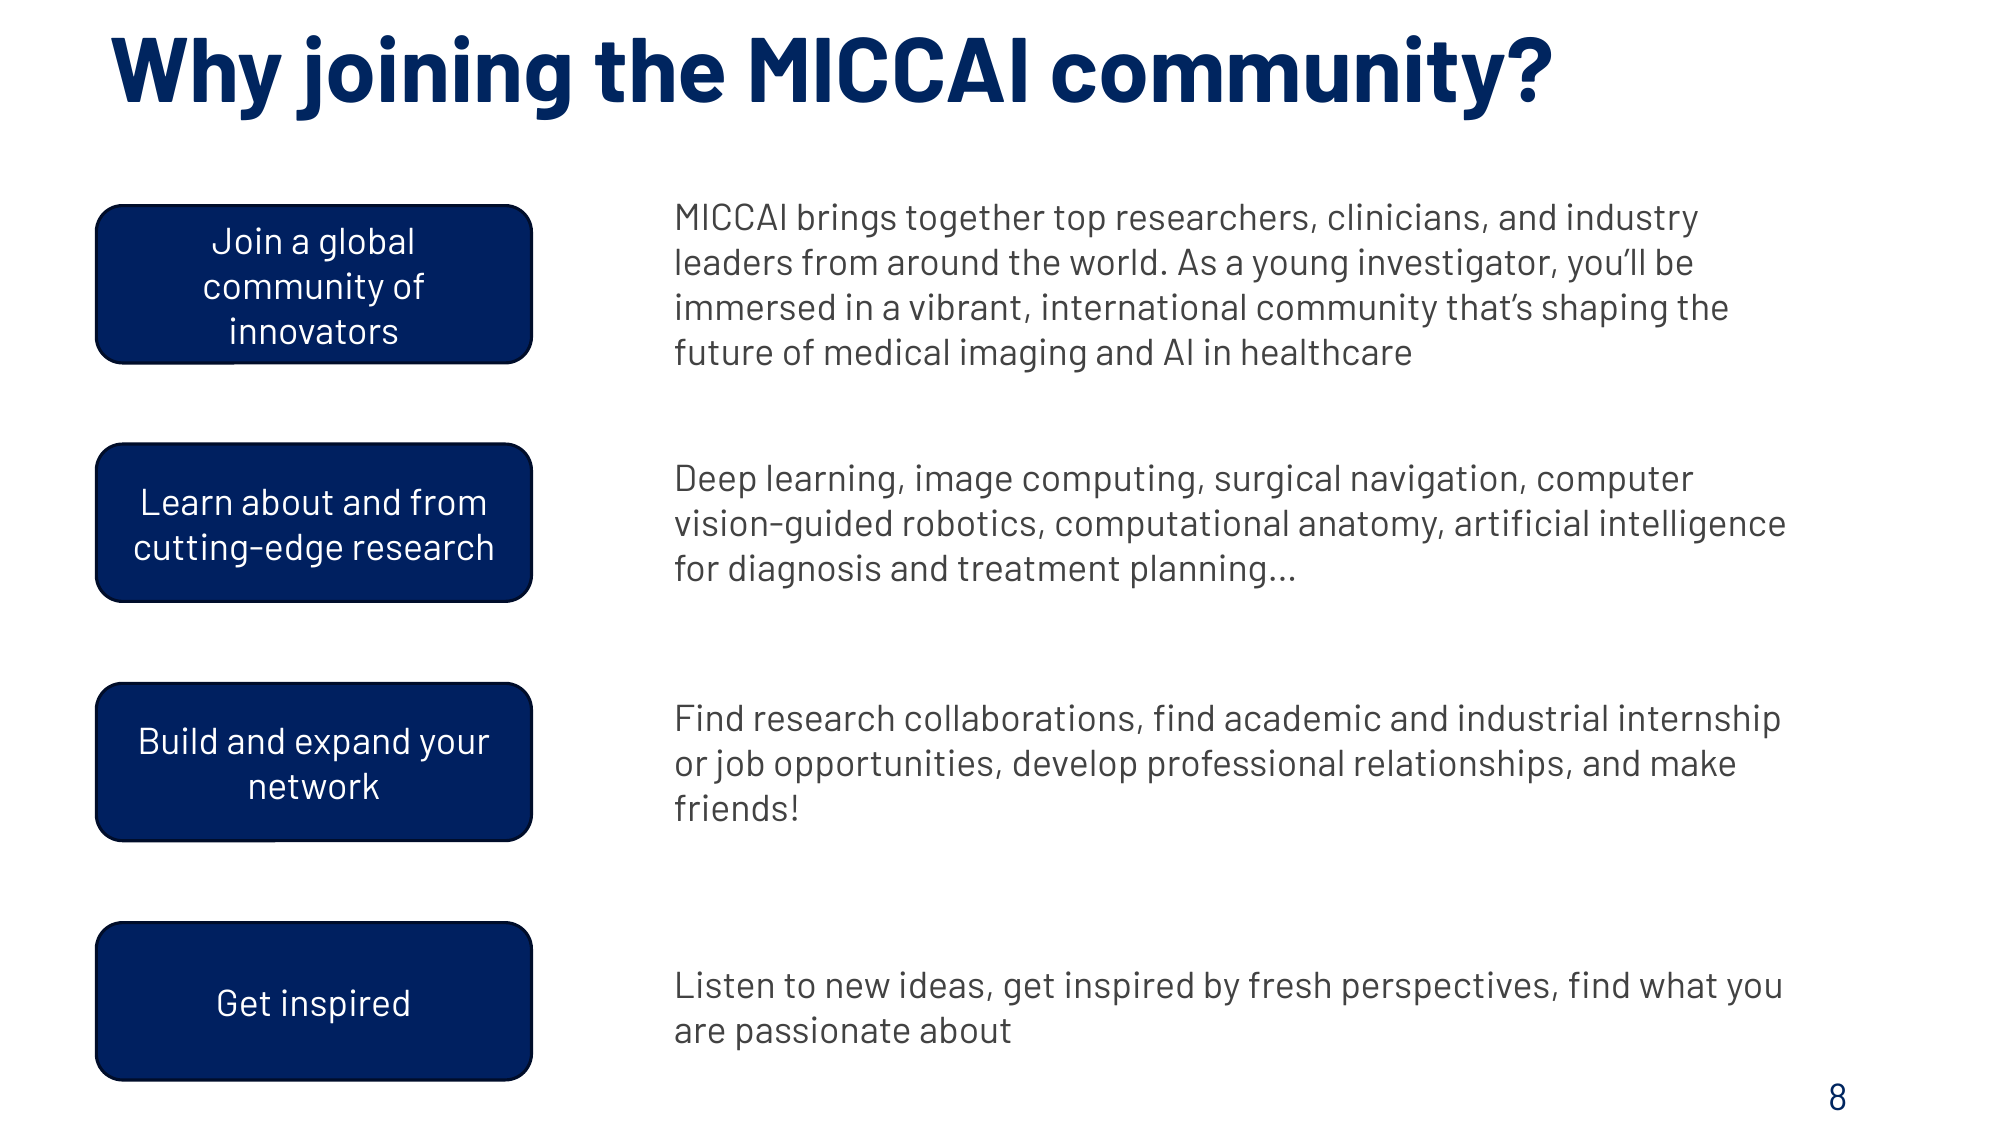

# Why joining the MICCAI community?
MICCAI brings together top researchers, clinicians, and industry leaders from around the world. As a young investigator, you’ll be immersed in a vibrant, international community that’s shaping the future of medical imaging and AI in healthcare
Join a global community of innovators
Learn about and from cutting-edge research
Deep learning, image computing, surgical navigation, computer vision-guided robotics, computational anatomy, artificial intelligence for diagnosis and treatment planning…
Build and expand your network
Find research collaborations, find academic and industrial internship or job opportunities, develop professional relationships, and make friends!
Get inspired
Listen to new ideas, get inspired by fresh perspectives, find what you are passionate about
8